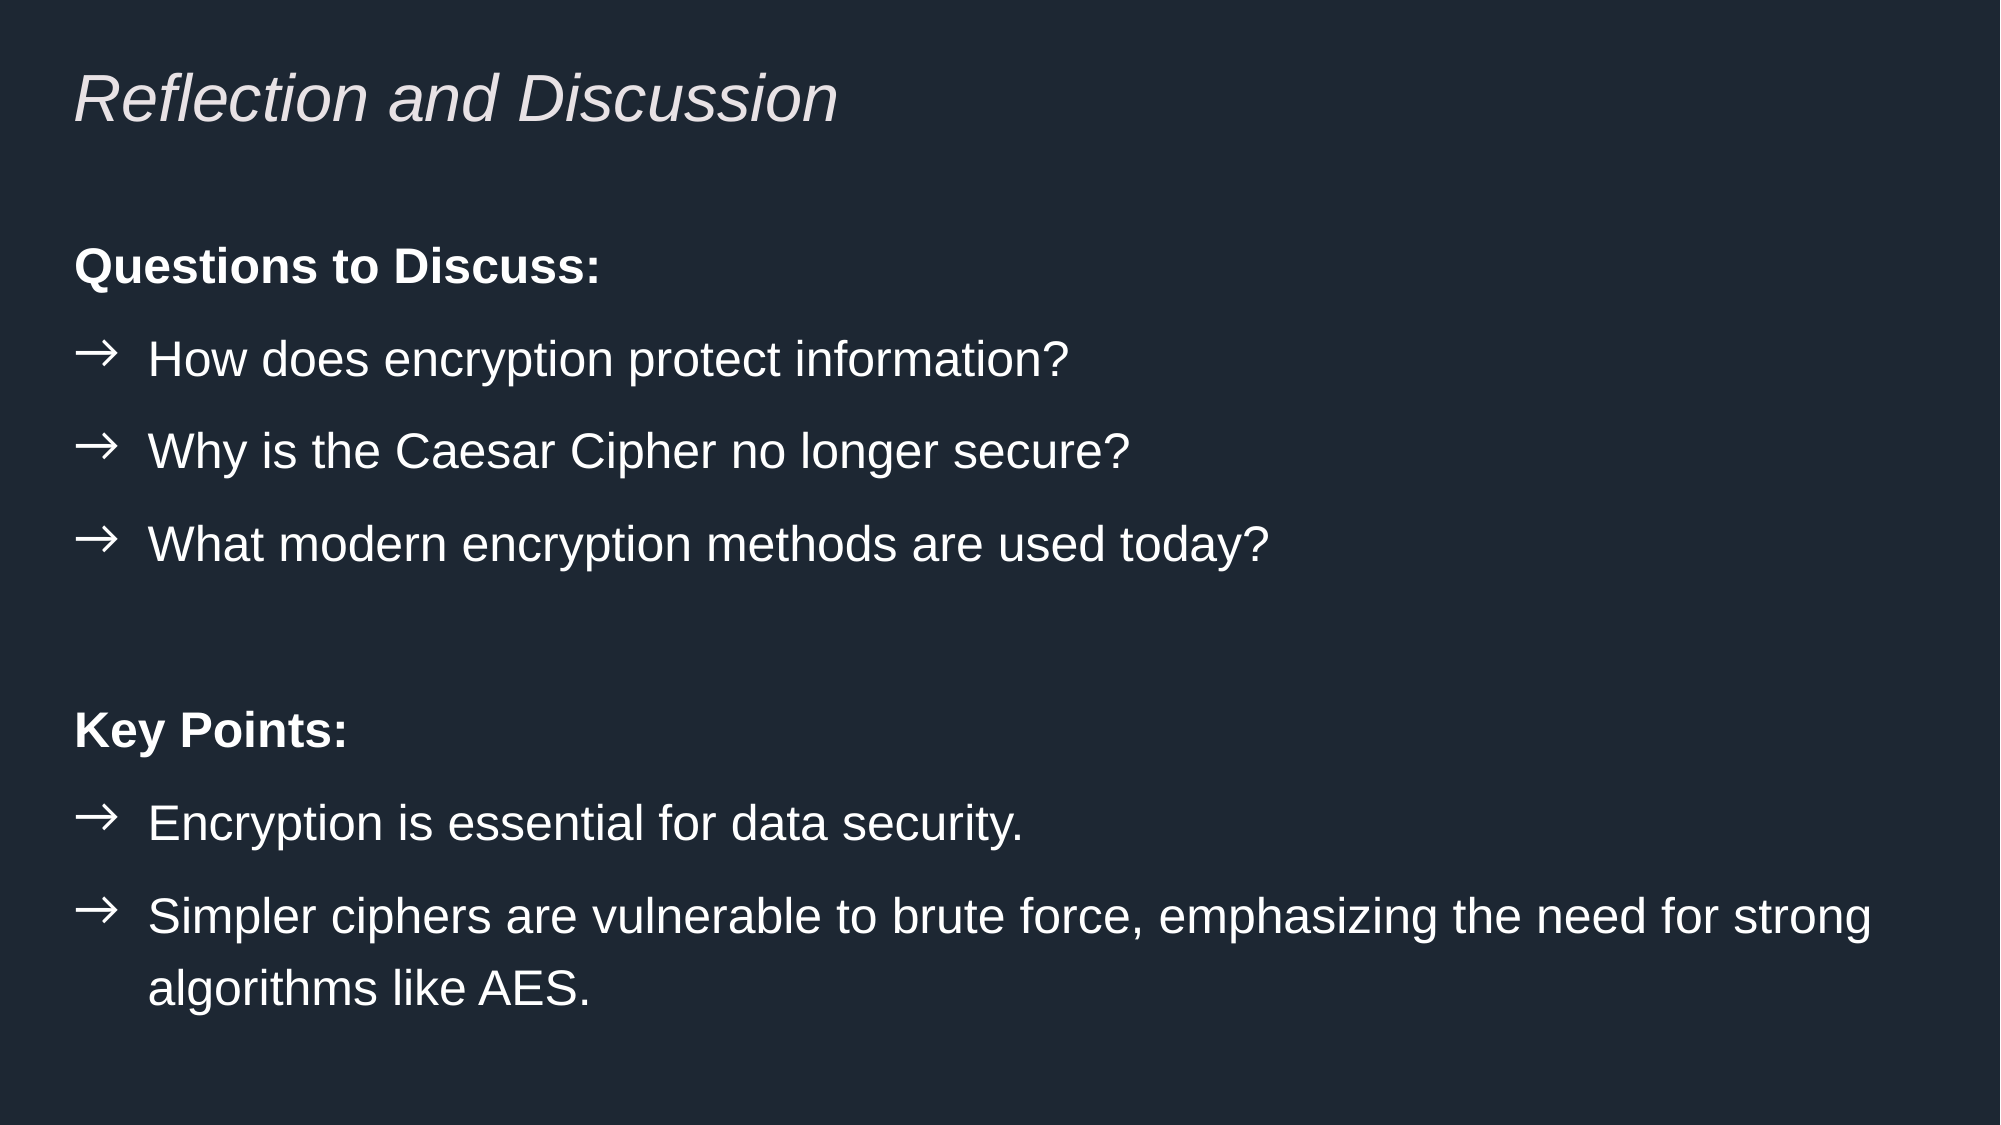

# Reflection and Discussion
Questions to Discuss:
How does encryption protect information?
Why is the Caesar Cipher no longer secure?
What modern encryption methods are used today?

Key Points:
Encryption is essential for data security.
Simpler ciphers are vulnerable to brute force, emphasizing the need for strong algorithms like AES.